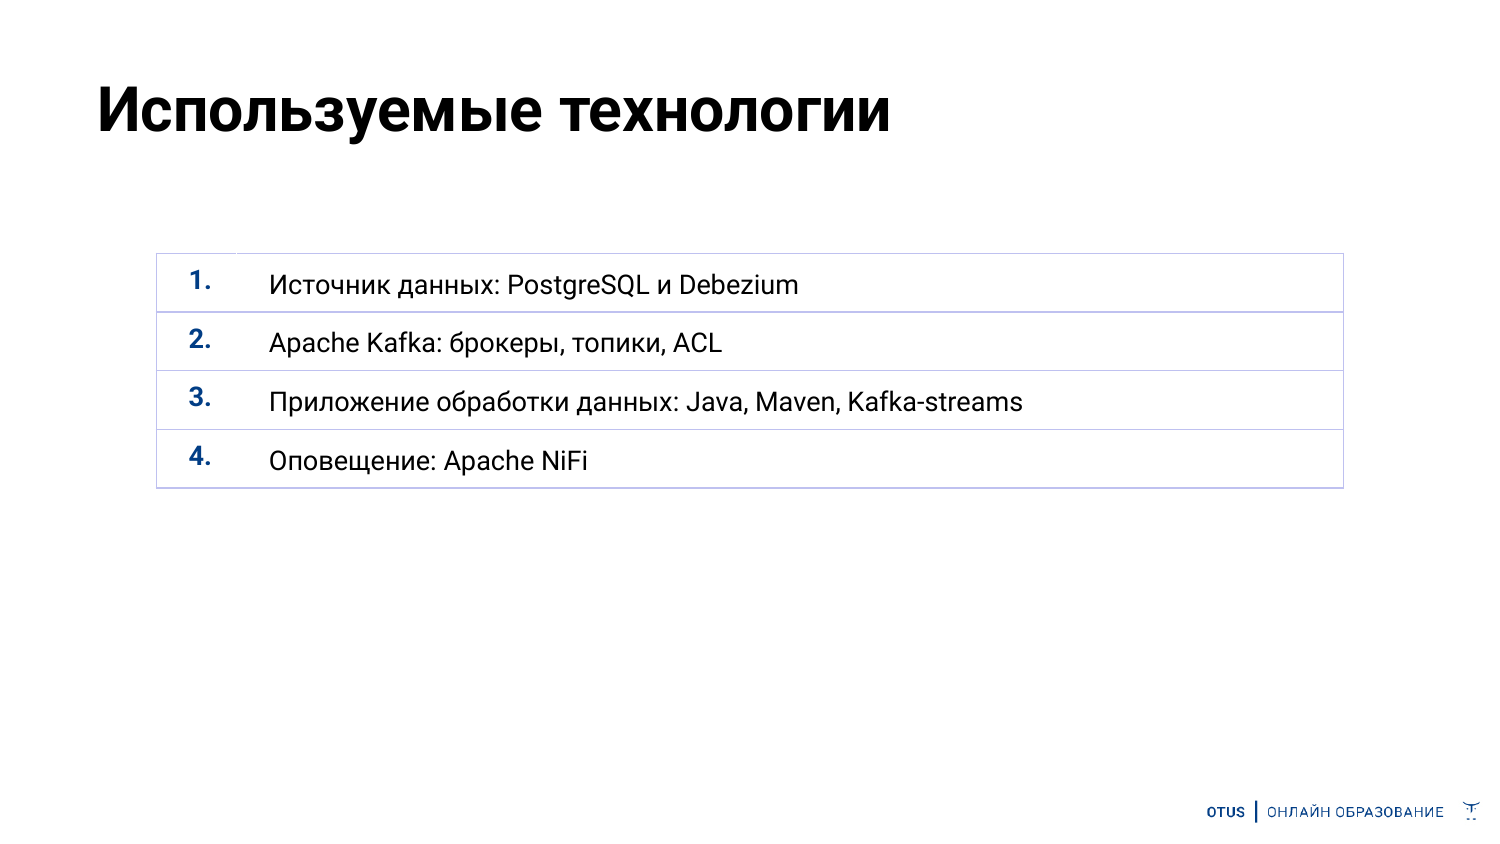

# Используемые технологии

| 1. | Источник данных: PostgreSQL и Debezium |
| --- | --- |
| 2. | Apache Kafka: брокеры, топики, ACL |
| 3. | Приложение обработки данных: Java, Maven, Kafka-streams |
| 4. | Оповещение: Apache NiFi |